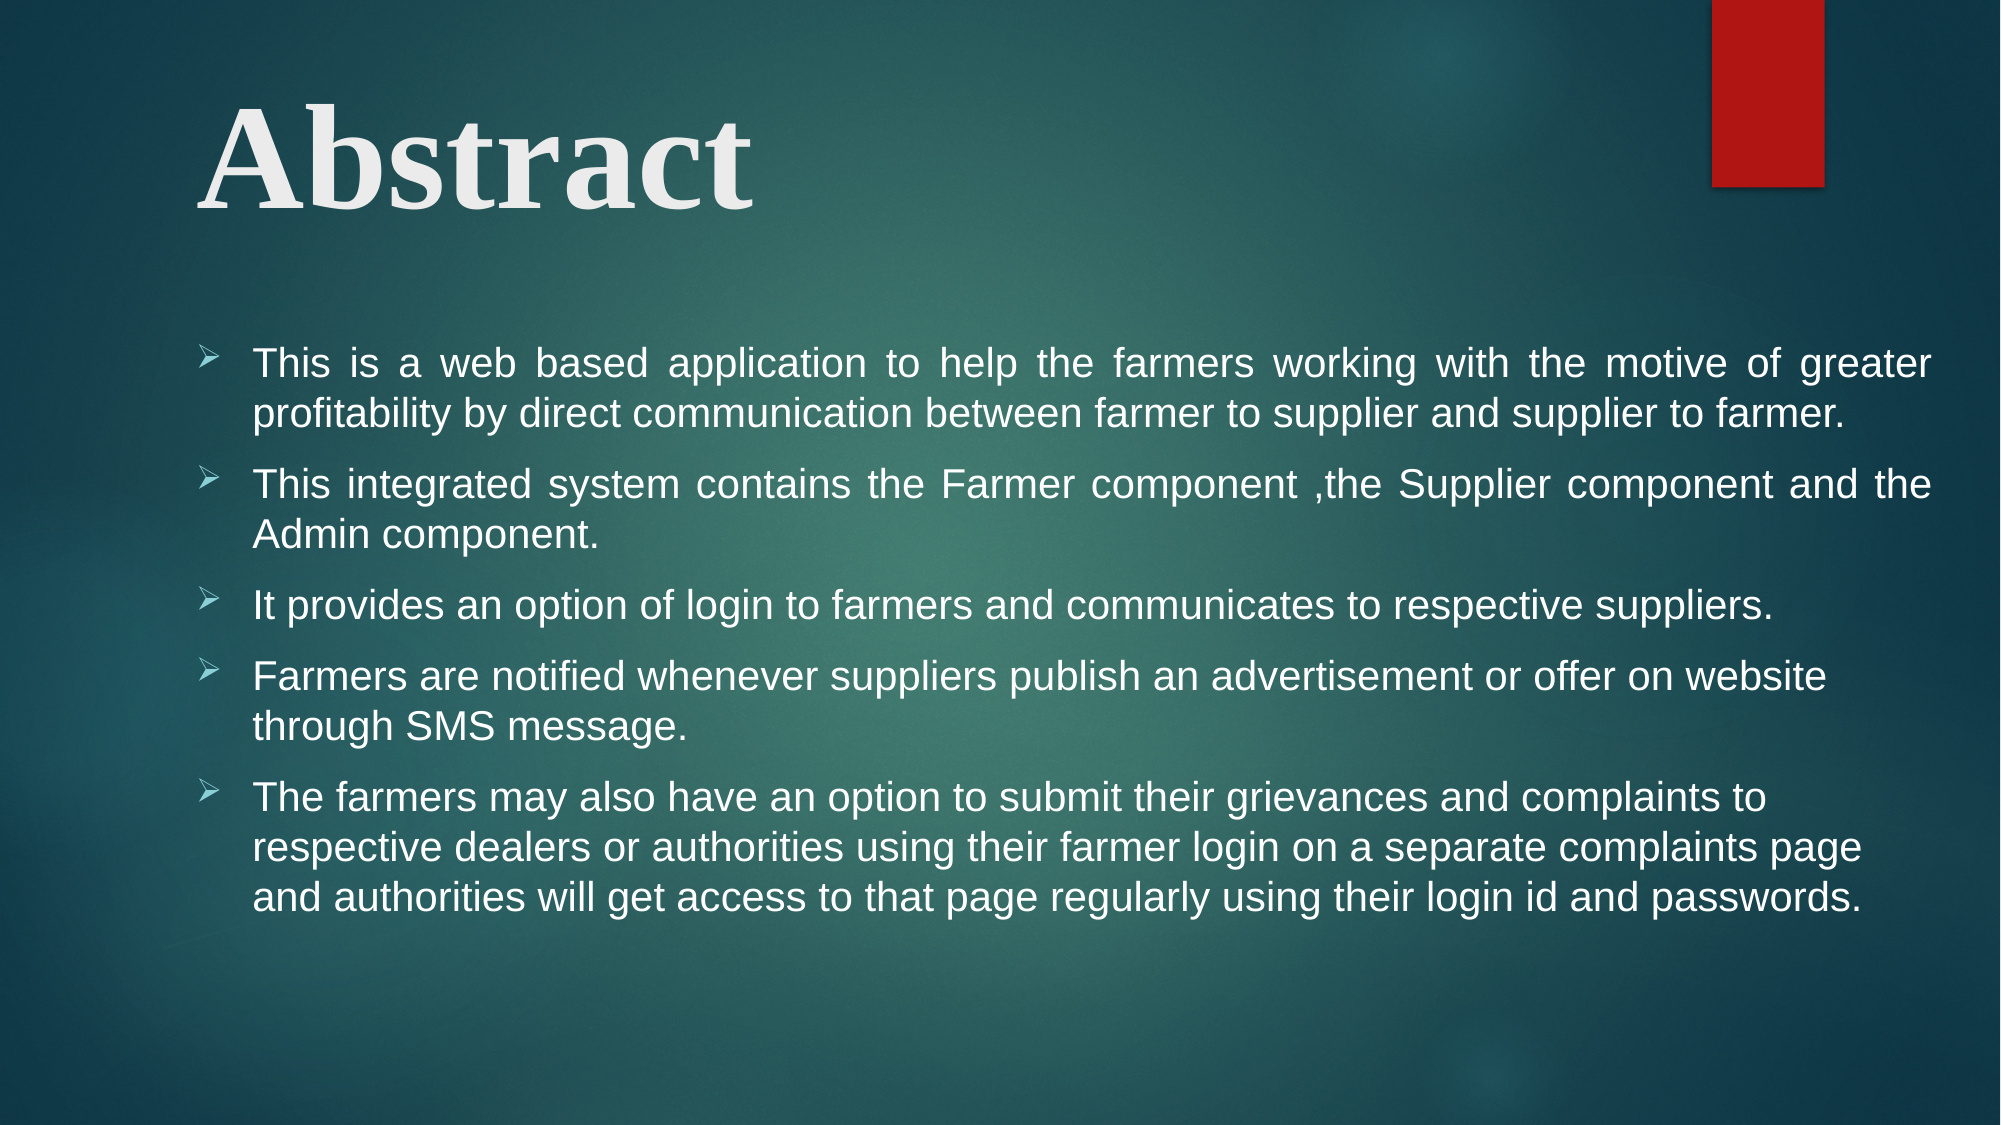

# Abstract
This is a web based application to help the farmers working with the motive of greater profitability by direct communication between farmer to supplier and supplier to farmer.
This integrated system contains the Farmer component ,the Supplier component and the Admin component.
It provides an option of login to farmers and communicates to respective suppliers.
Farmers are notified whenever suppliers publish an advertisement or offer on website through SMS message.
The farmers may also have an option to submit their grievances and complaints to respective dealers or authorities using their farmer login on a separate complaints page and authorities will get access to that page regularly using their login id and passwords.